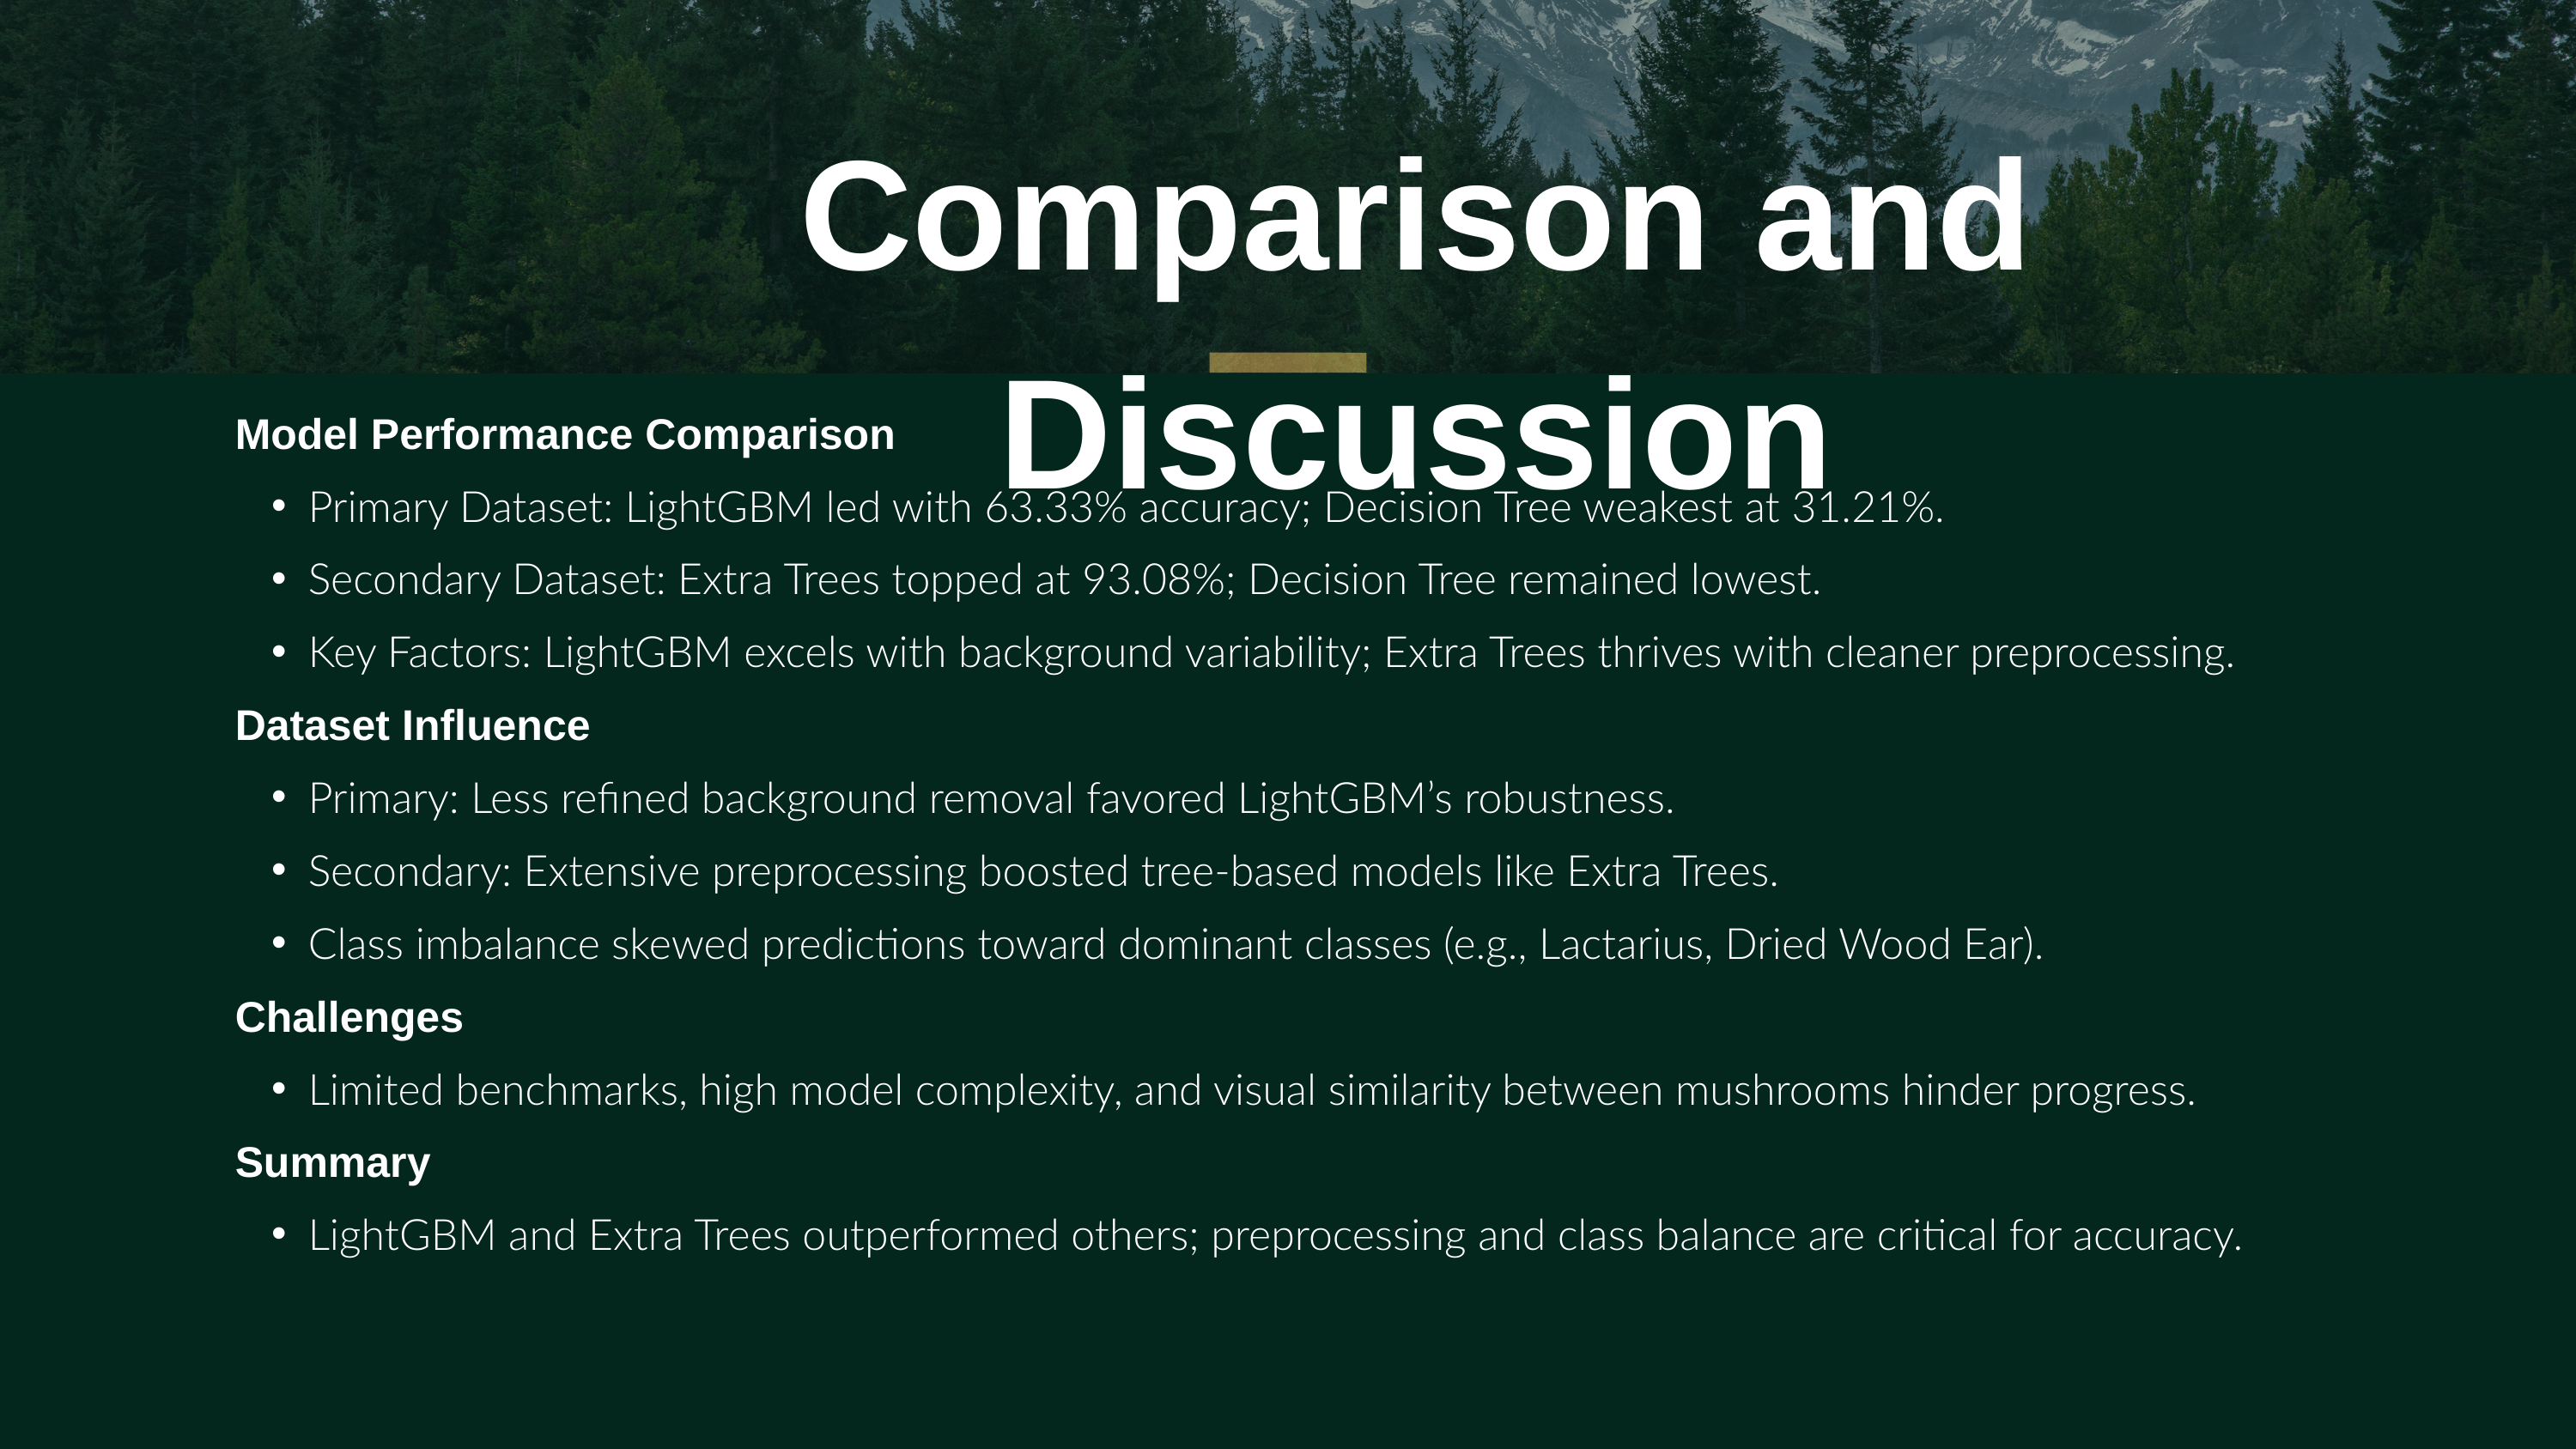

Comparison and Discussion

Model Performance Comparison
Primary Dataset: LightGBM led with 63.33% accuracy; Decision Tree weakest at 31.21%.
Secondary Dataset: Extra Trees topped at 93.08%; Decision Tree remained lowest.
Key Factors: LightGBM excels with background variability; Extra Trees thrives with cleaner preprocessing.
Dataset Influence
Primary: Less refined background removal favored LightGBM’s robustness.
Secondary: Extensive preprocessing boosted tree-based models like Extra Trees.
Class imbalance skewed predictions toward dominant classes (e.g., Lactarius, Dried Wood Ear).
Challenges
Limited benchmarks, high model complexity, and visual similarity between mushrooms hinder progress.
Summary
LightGBM and Extra Trees outperformed others; preprocessing and class balance are critical for accuracy.